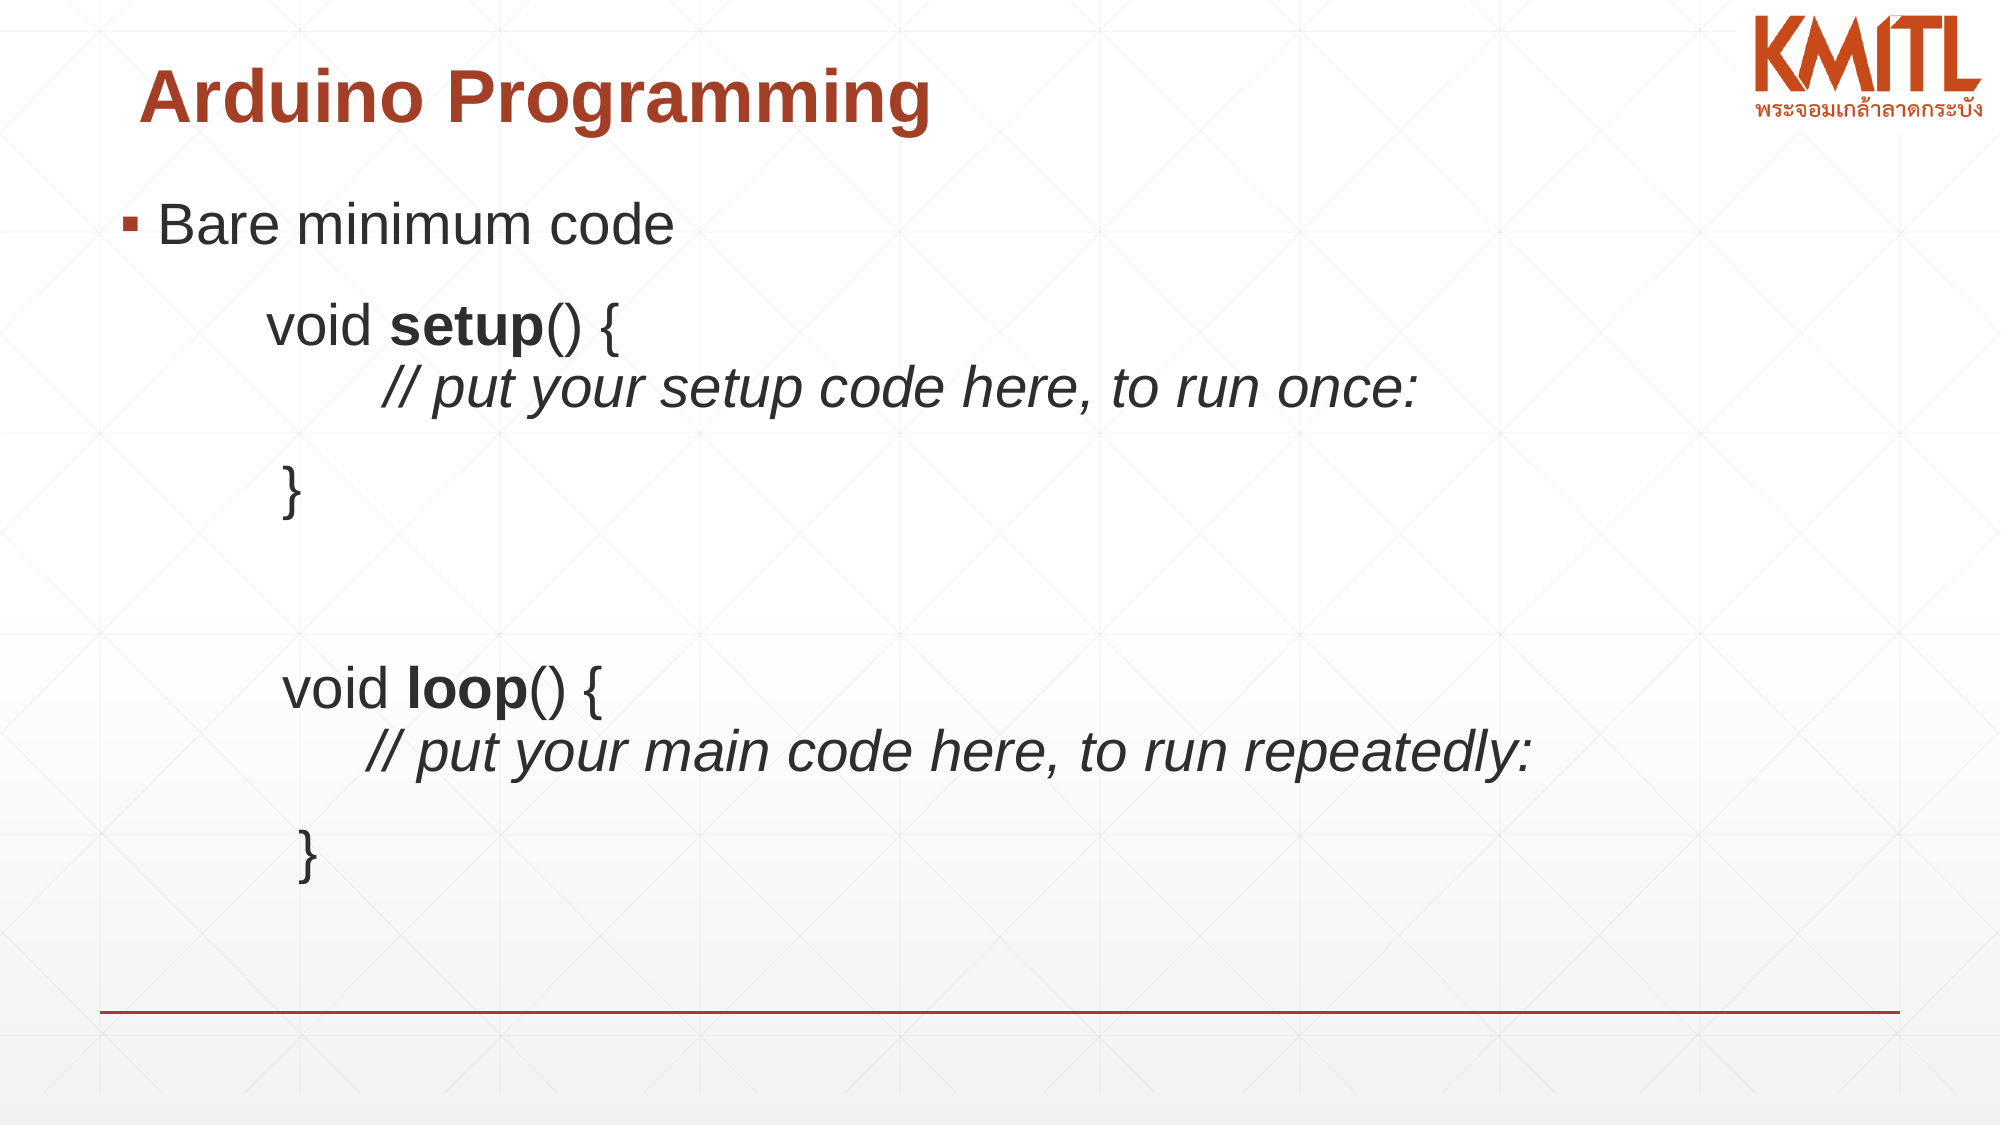

# Arduino Programming
Bare minimum code
         void setup() {
              // put your setup code here, to run once:
          }

          void loop() {
             // put your main code here, to run repeatedly:
           }